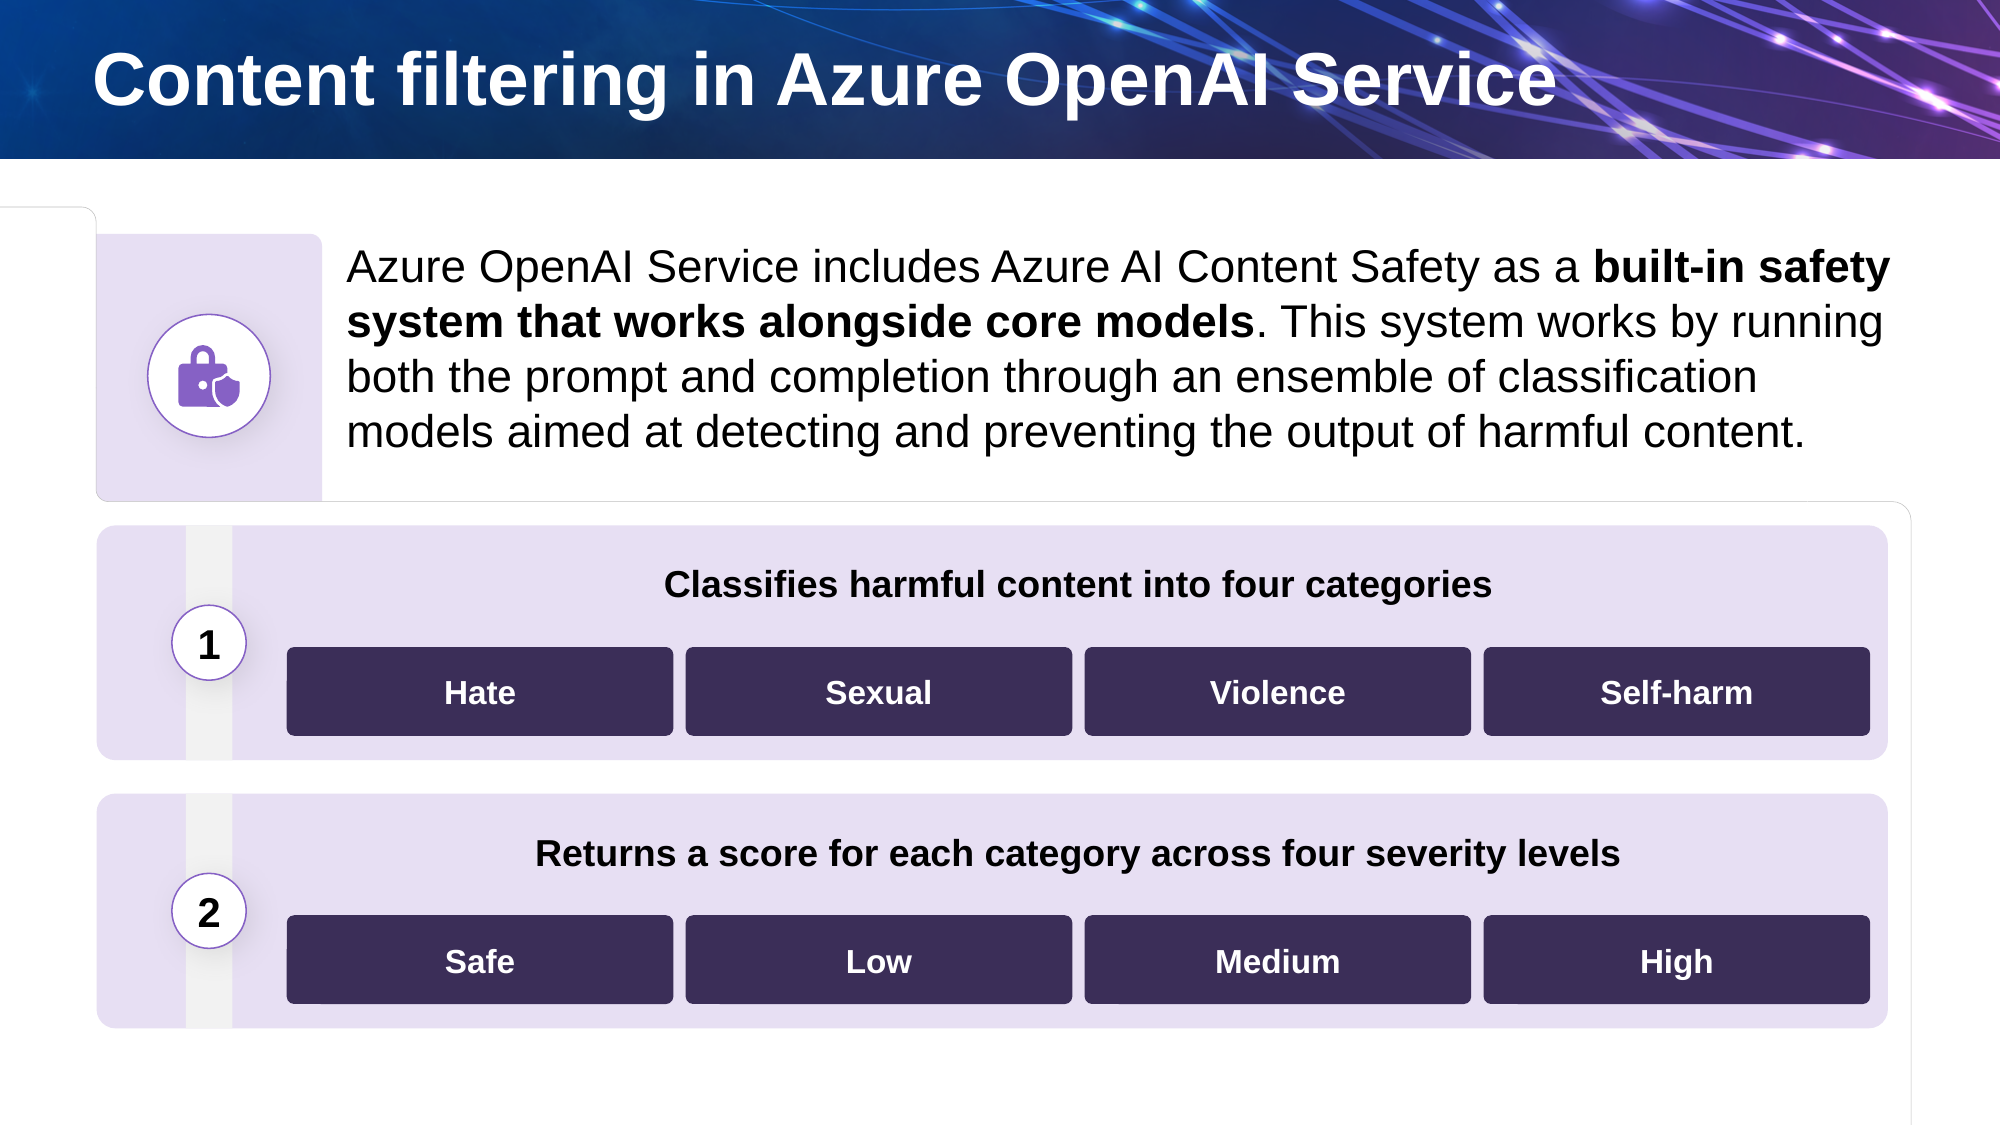

Content filtering in Azure OpenAI Service

Azure OpenAI Service includes Azure AI Content Safety as a built-in safety system that works alongside core models. This system works by running both the prompt and completion through an ensemble of classification models aimed at detecting and preventing the output of harmful content.

Classifies harmful content into four categories
1
Hate
Sexual
Violence
Self-harm
Returns a score for each category across four severity levels
2
Safe
Low
Medium
High